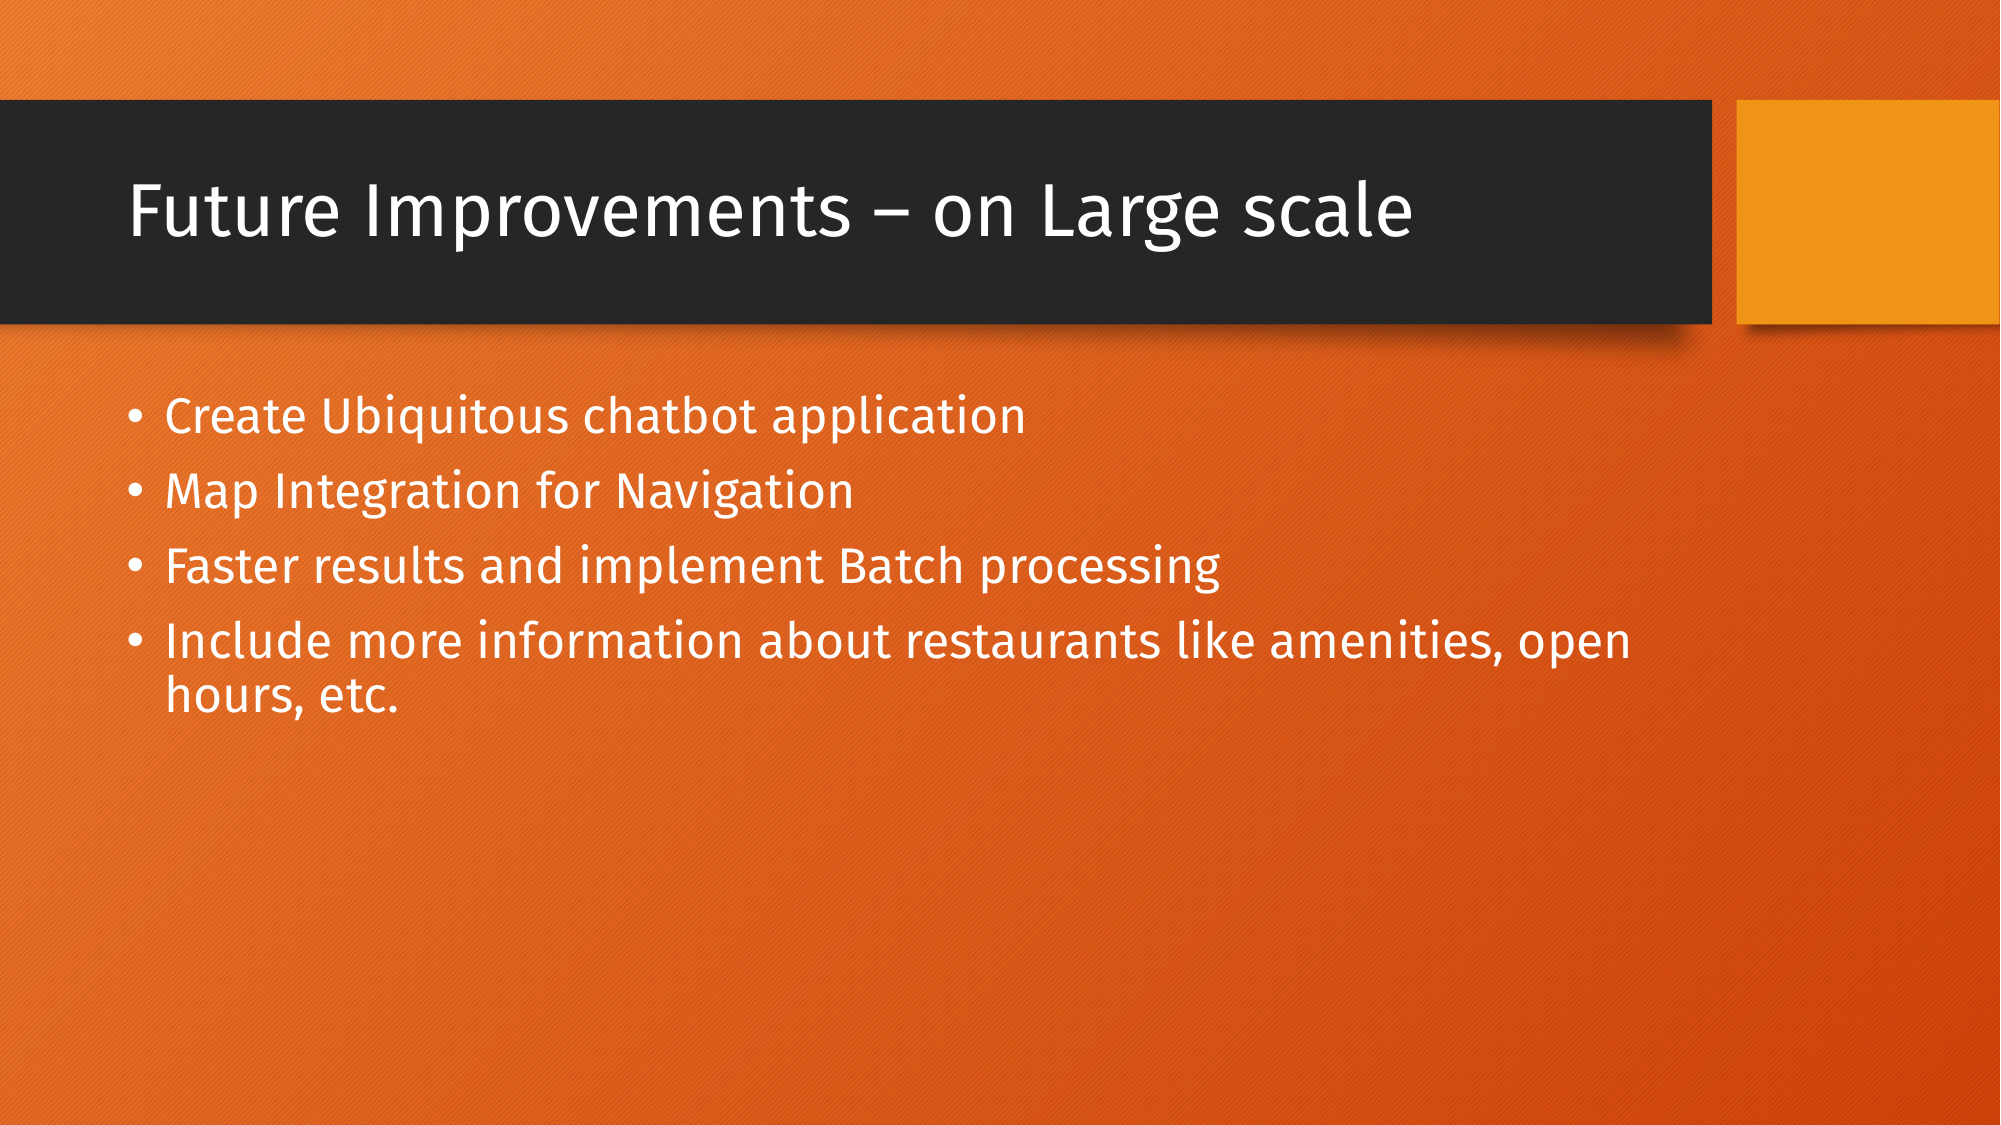

# Future Improvements – on Large scale
Create Ubiquitous chatbot application
Map Integration for Navigation
Faster results and implement Batch processing
Include more information about restaurants like amenities, open hours, etc.